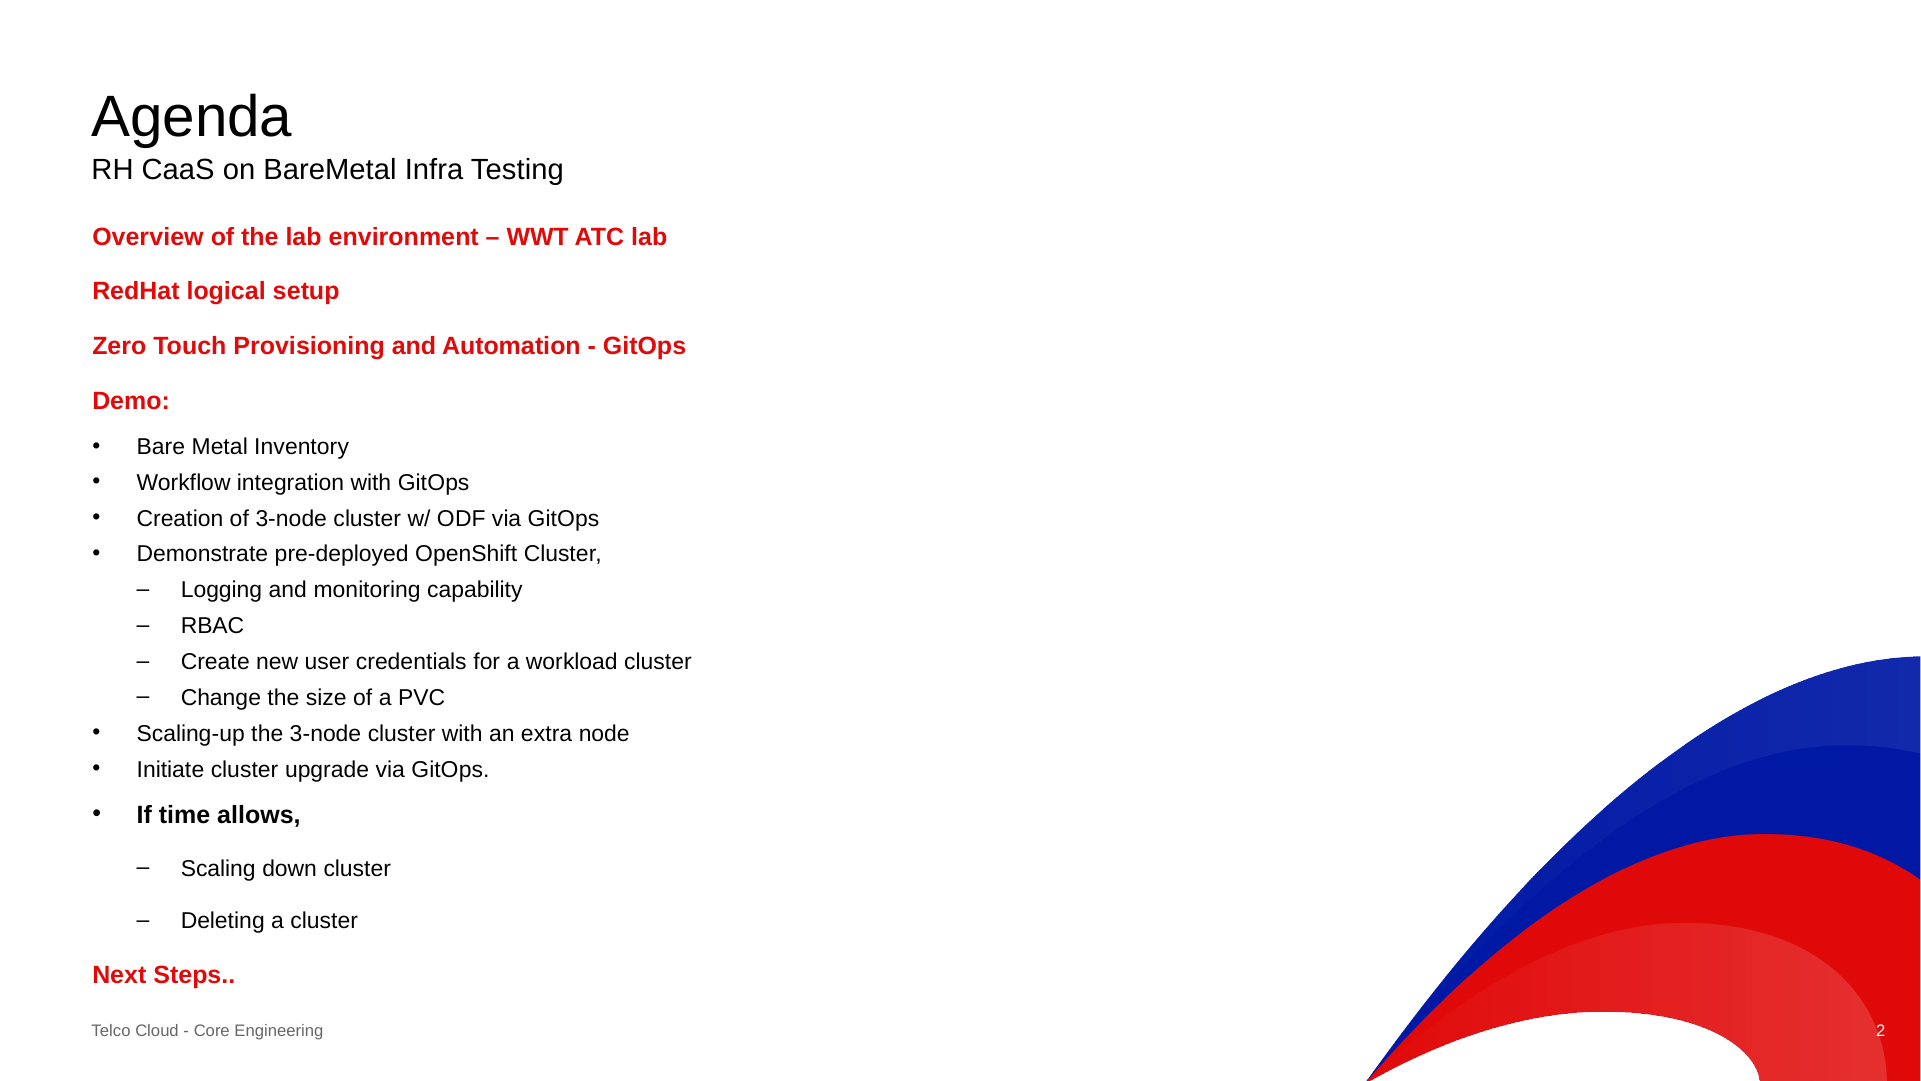

# Agenda
RH CaaS on BareMetal Infra Testing
Overview of the lab environment – WWT ATC lab
RedHat logical setup
Zero Touch Provisioning and Automation - GitOps
Demo:
Bare Metal Inventory
Workflow integration with GitOps
Creation of 3-node cluster w/ ODF via GitOps
Demonstrate pre-deployed OpenShift Cluster,
Logging and monitoring capability
RBAC
Create new user credentials for a workload cluster
Change the size of a PVC
Scaling-up the 3-node cluster with an extra node
Initiate cluster upgrade via GitOps.
If time allows,
Scaling down cluster
Deleting a cluster
Next Steps..

Telco Cloud - Core Engineering
2